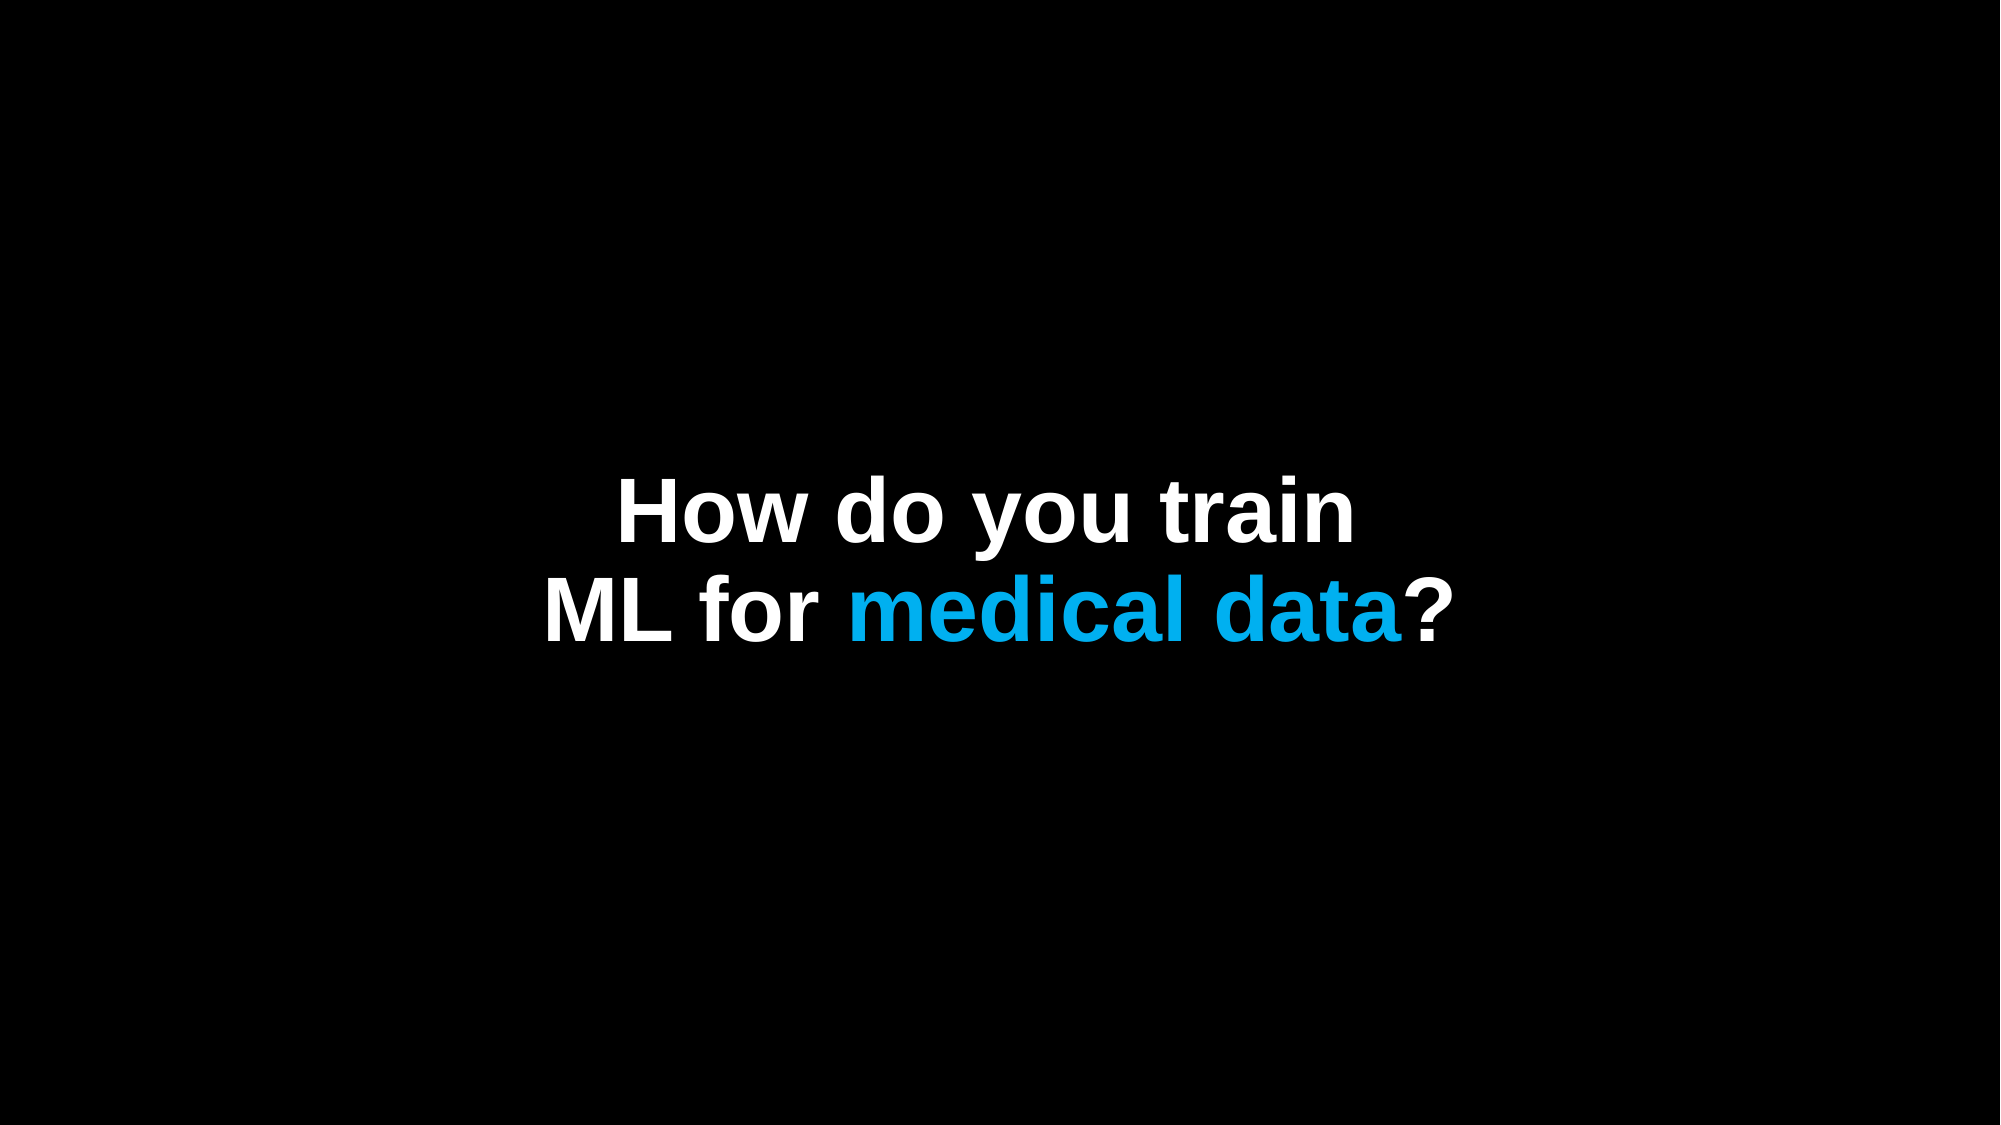

# How do you train ML for medical data?